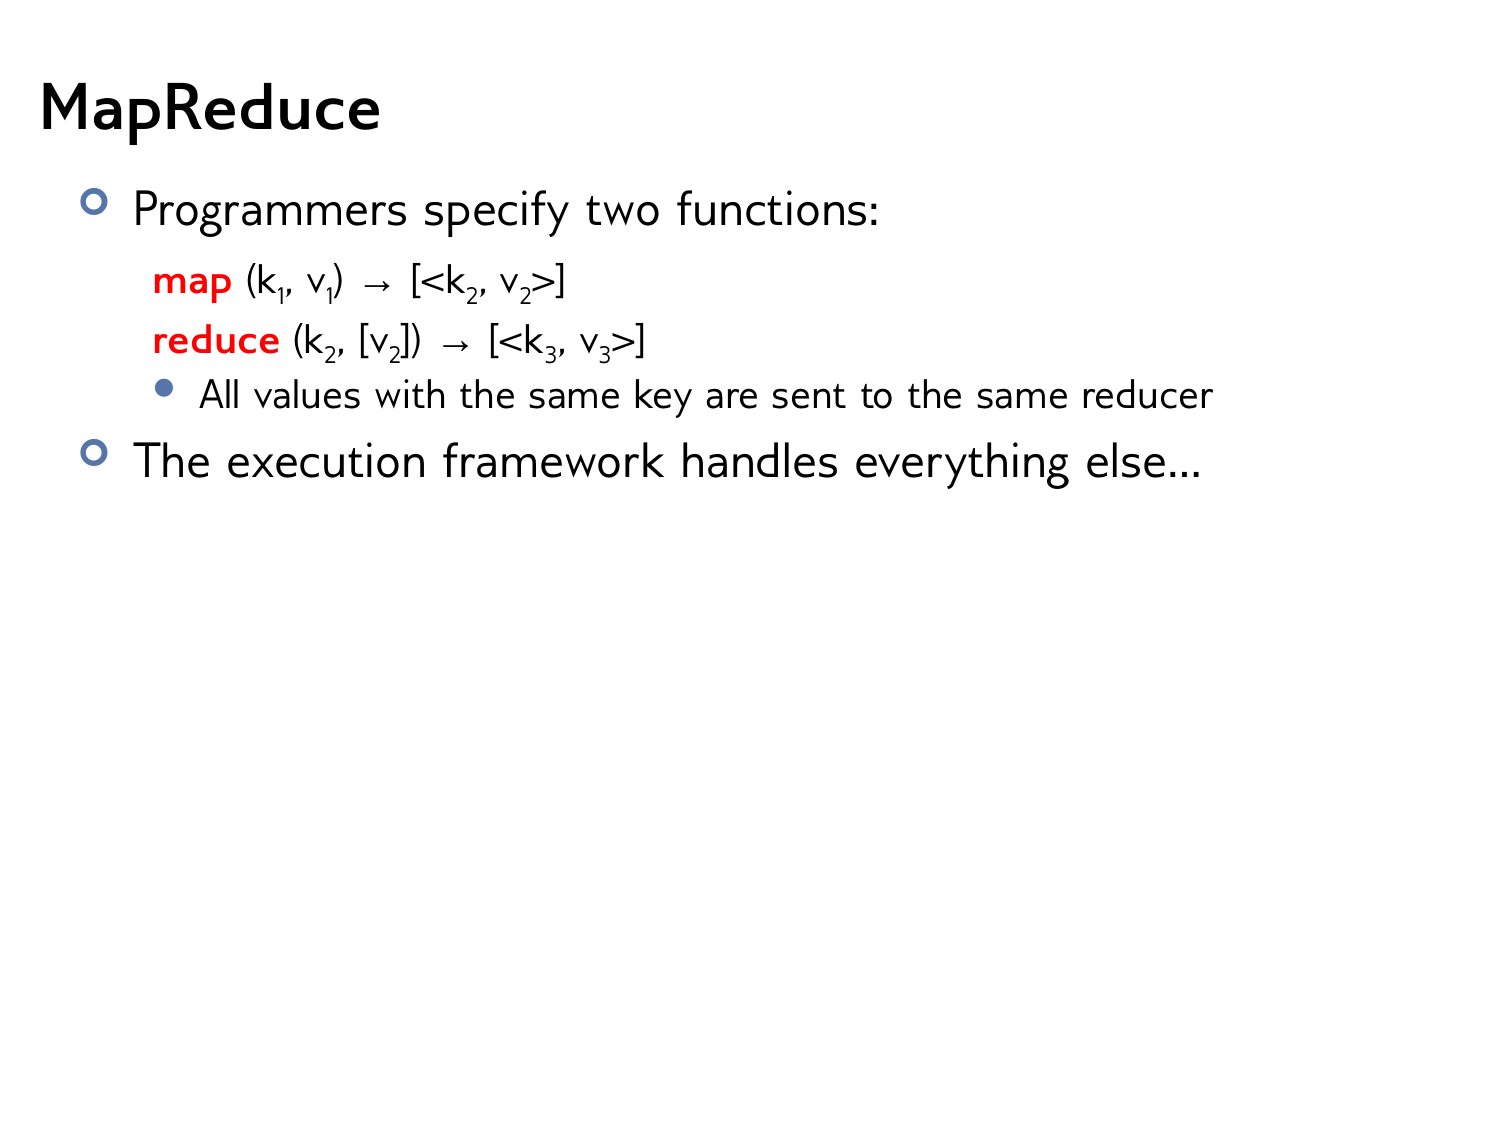

# MapReduce
Programmers specify two functions:
map (k1, v1) → [<k2, v2>]
reduce (k2, [v2]) → [<k3, v3>]
All values with the same key are sent to the same reducer
The execution framework handles everything else…